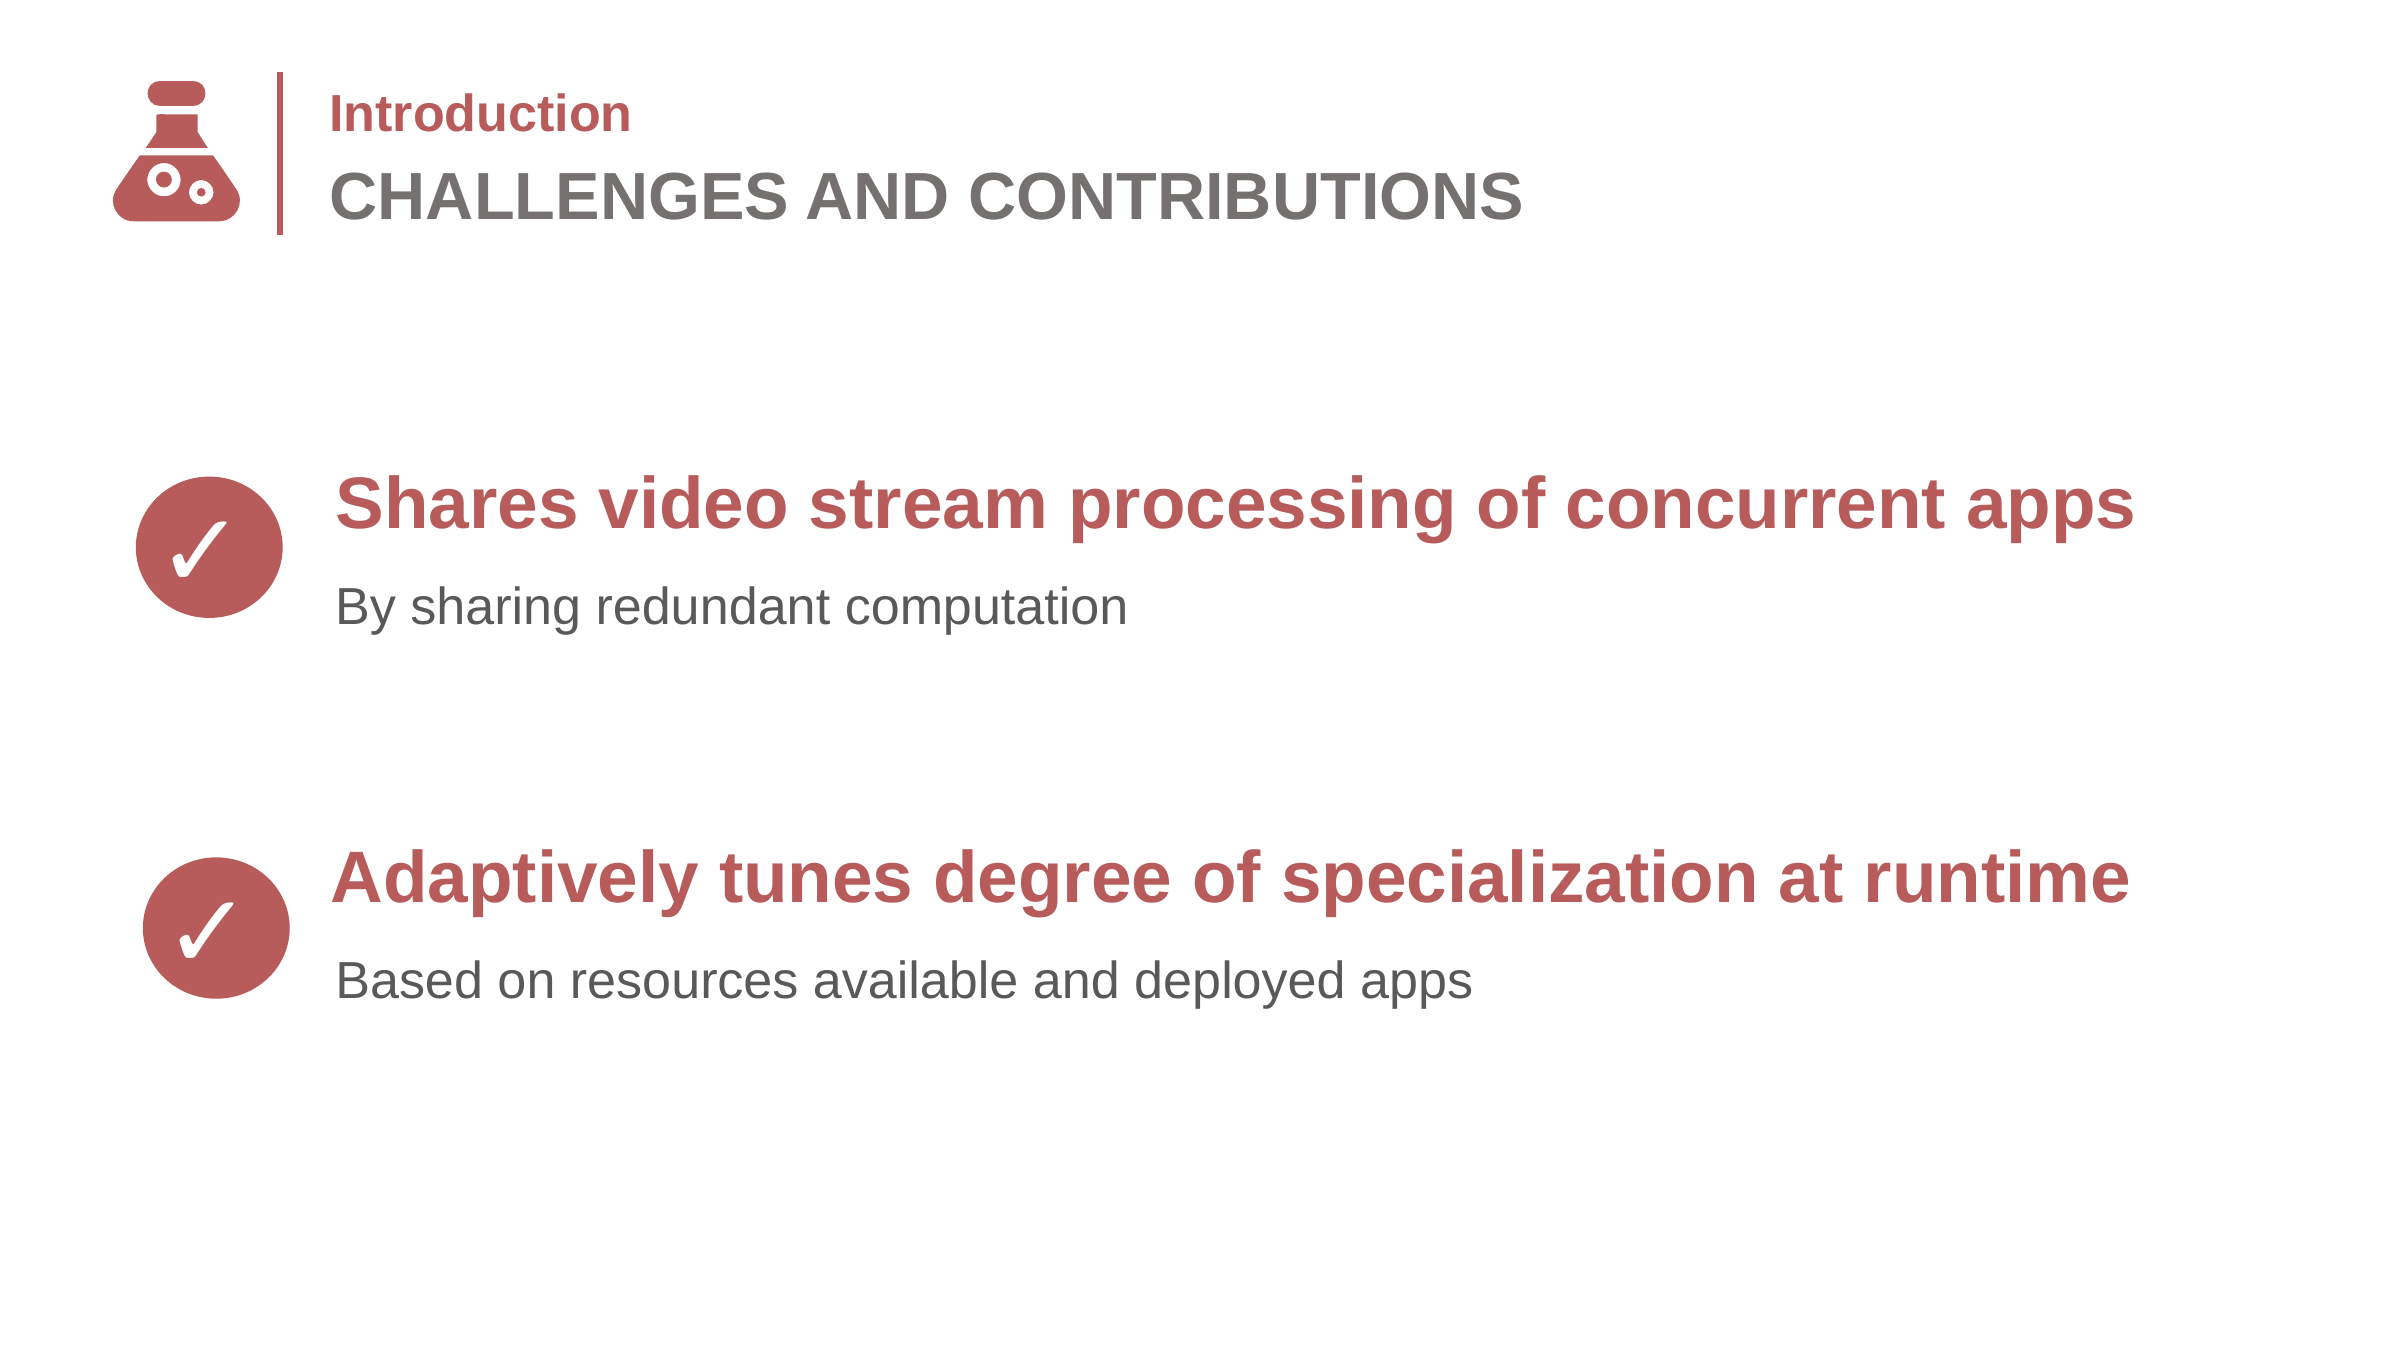

# Introduction
CHALLENGES AND CONTRIBUTIONS
Shares video stream processing of concurrent apps
✓

By sharing redundant computation
Adaptively tunes degree of specialization at runtime
✓

Based on resources available and deployed apps